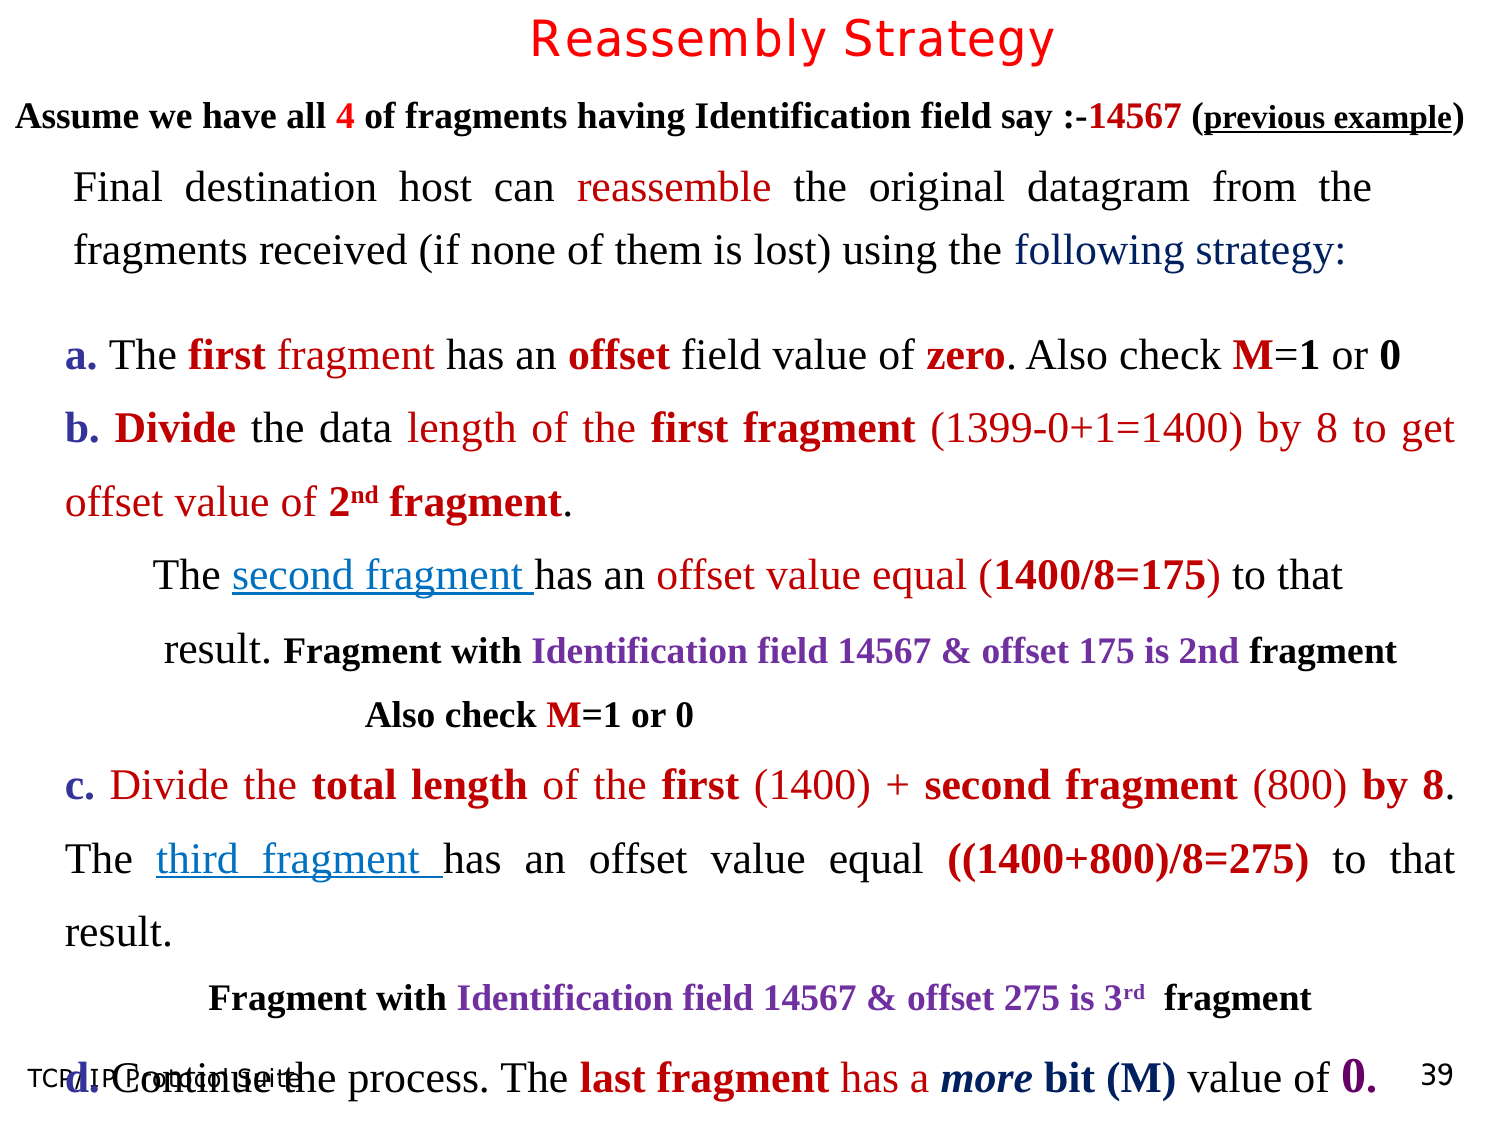

Reassembly Strategy
Assume we have all 4 of fragments having Identification field say :-14567 (previous example)
Final destination host can reassemble the original datagram from the fragments received (if none of them is lost) using the following strategy:
a. The first fragment has an offset field value of zero. Also check M=1 or 0
b. Divide the data length of the first fragment (1399-0+1=1400) by 8 to get offset value of 2nd fragment.
        The second fragment has an offset value equal (1400/8=175) to that
         result. Fragment with Identification field 14567 & offset 175 is 2nd fragment
		Also check M=1 or 0
c. Divide the total length of the first (1400) + second fragment (800) by 8. The third fragment has an offset value equal ((1400+800)/8=275) to that result.
Fragment with Identification field 14567 & offset 275 is 3rd  fragment
d. Continue the process. The last fragment has a more bit (M) value of 0.
39
TCP/IP Protocol Suite